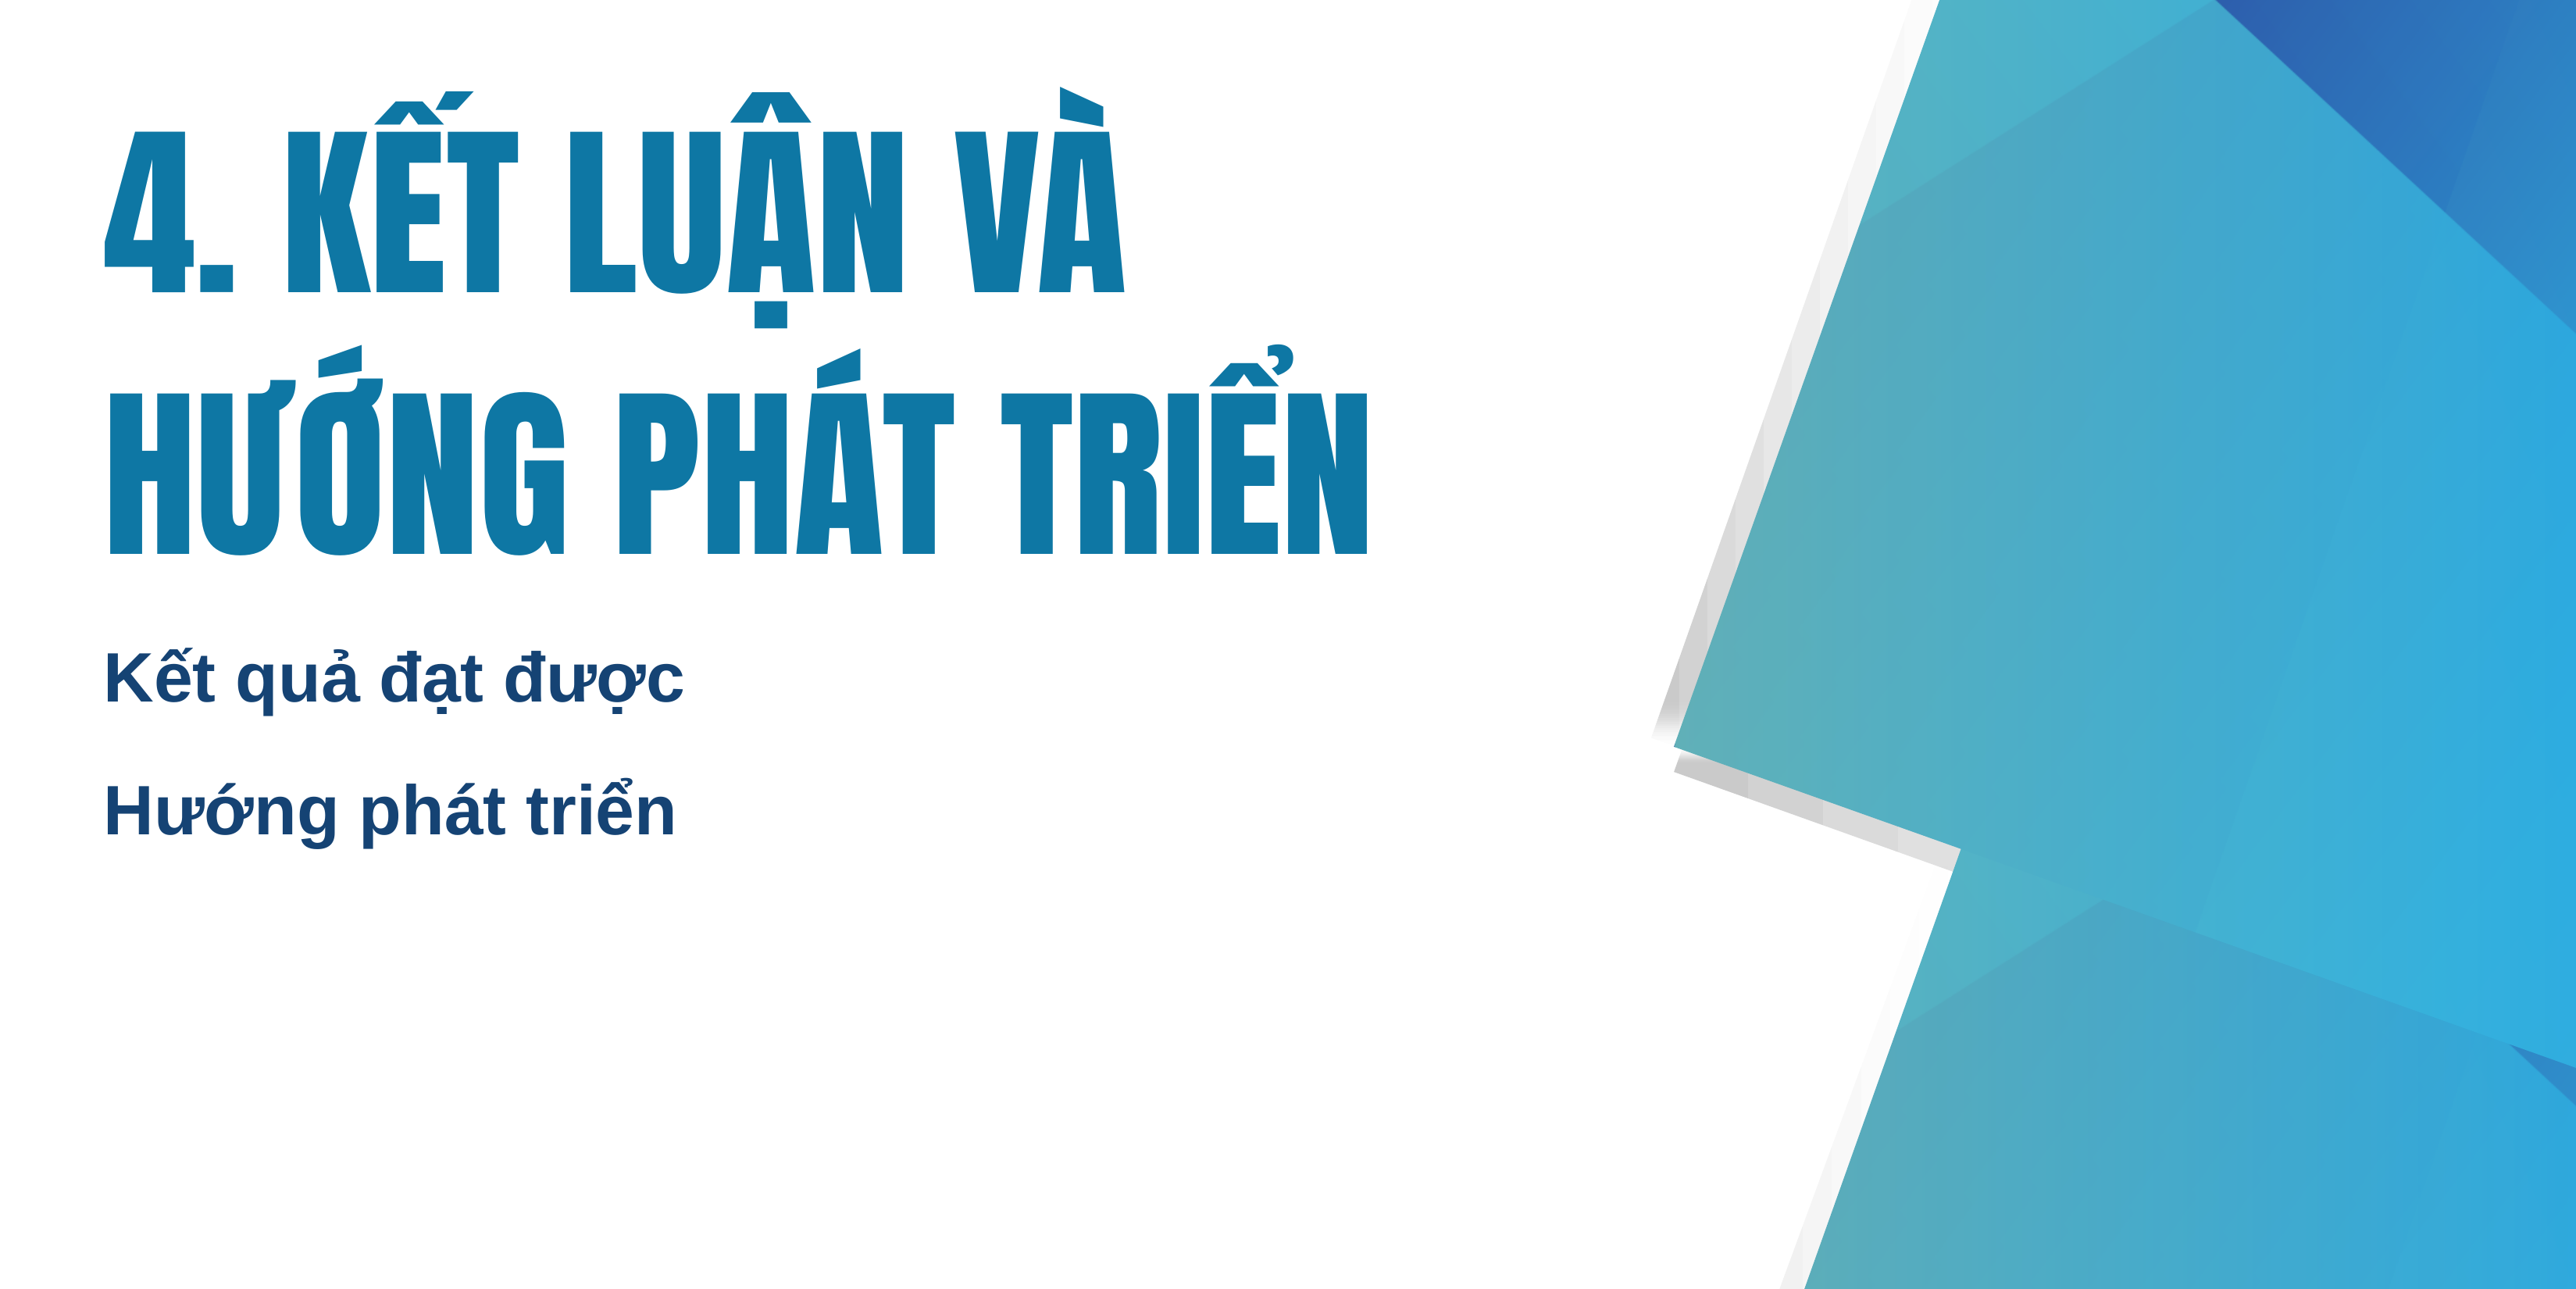

4. KẾT LUẬN VÀ HƯỚNG PHÁT TRIỂN

Kết quả đạt được
Hướng phát triển